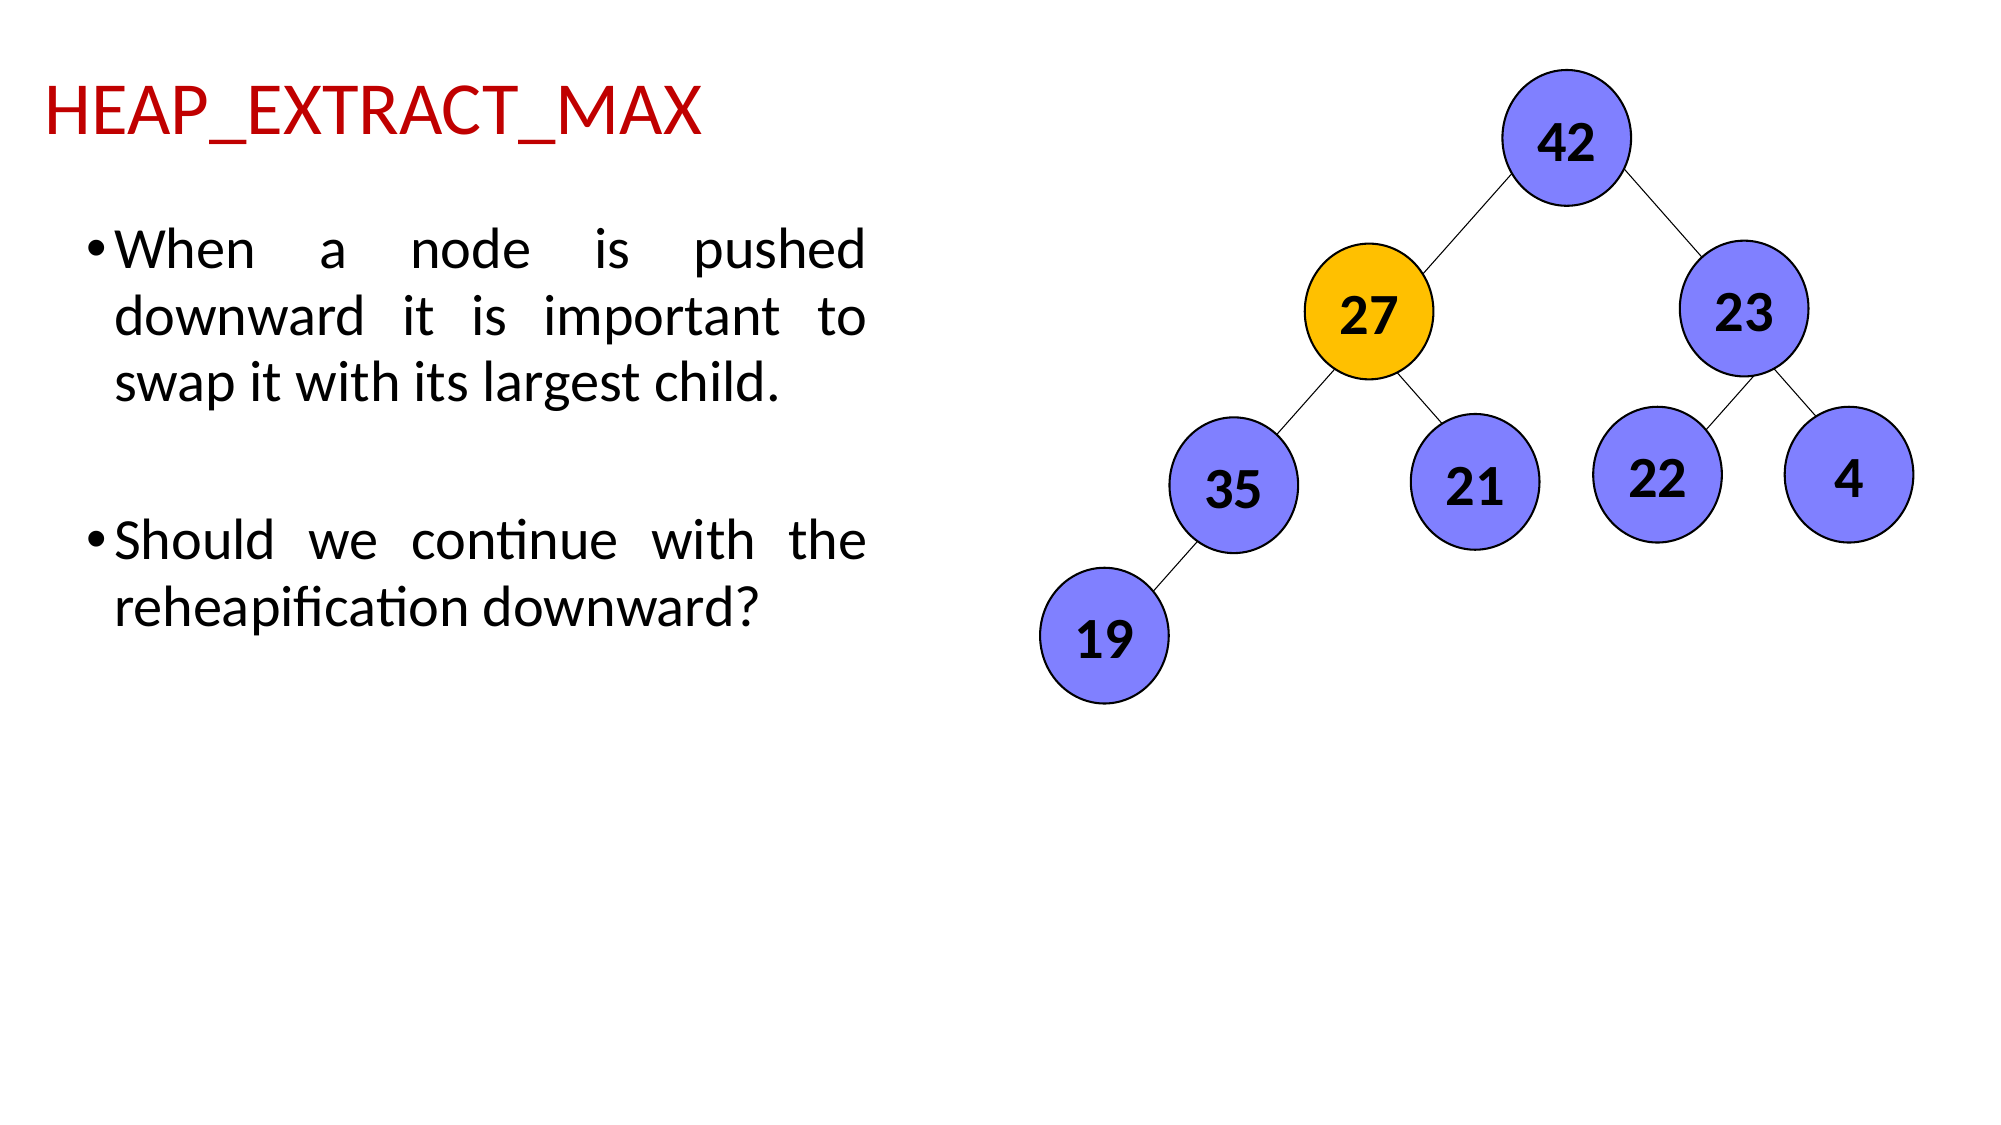

HEAP_EXTRACT_MAX
42

23
27

22
21
35

4

19
When a node is pushed downward it is important to swap it with its largest child.

Should we continue with the reheapification downward?